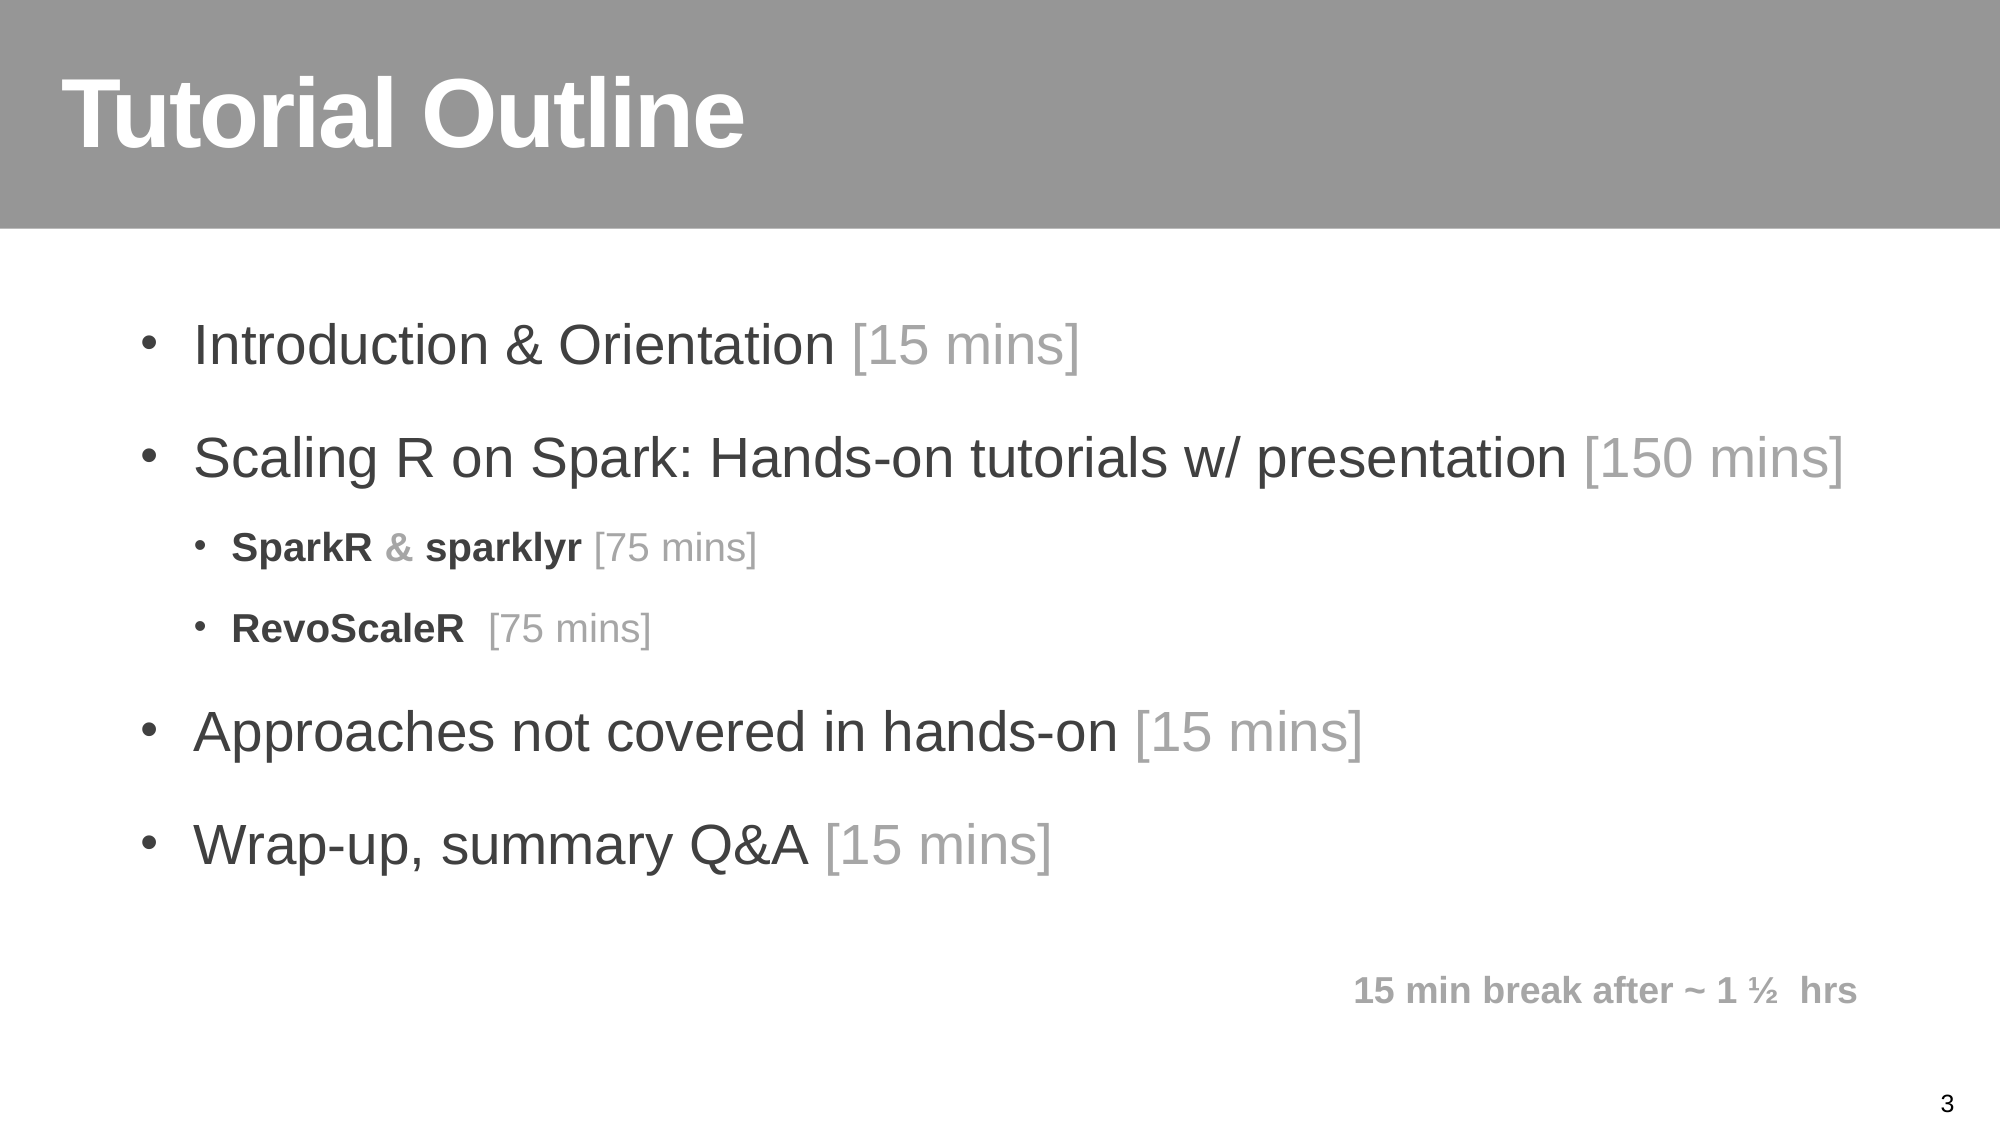

Tutorial Outline
Introduction & Orientation [15 mins]
Scaling R on Spark: Hands-on tutorials w/ presentation [150 mins]
SparkR & sparklyr [75 mins]
RevoScaleR  [75 mins]
Approaches not covered in hands-on [15 mins]
Wrap-up, summary Q&A [15 mins]

15 min break after ~ 1 ½  hrs
3